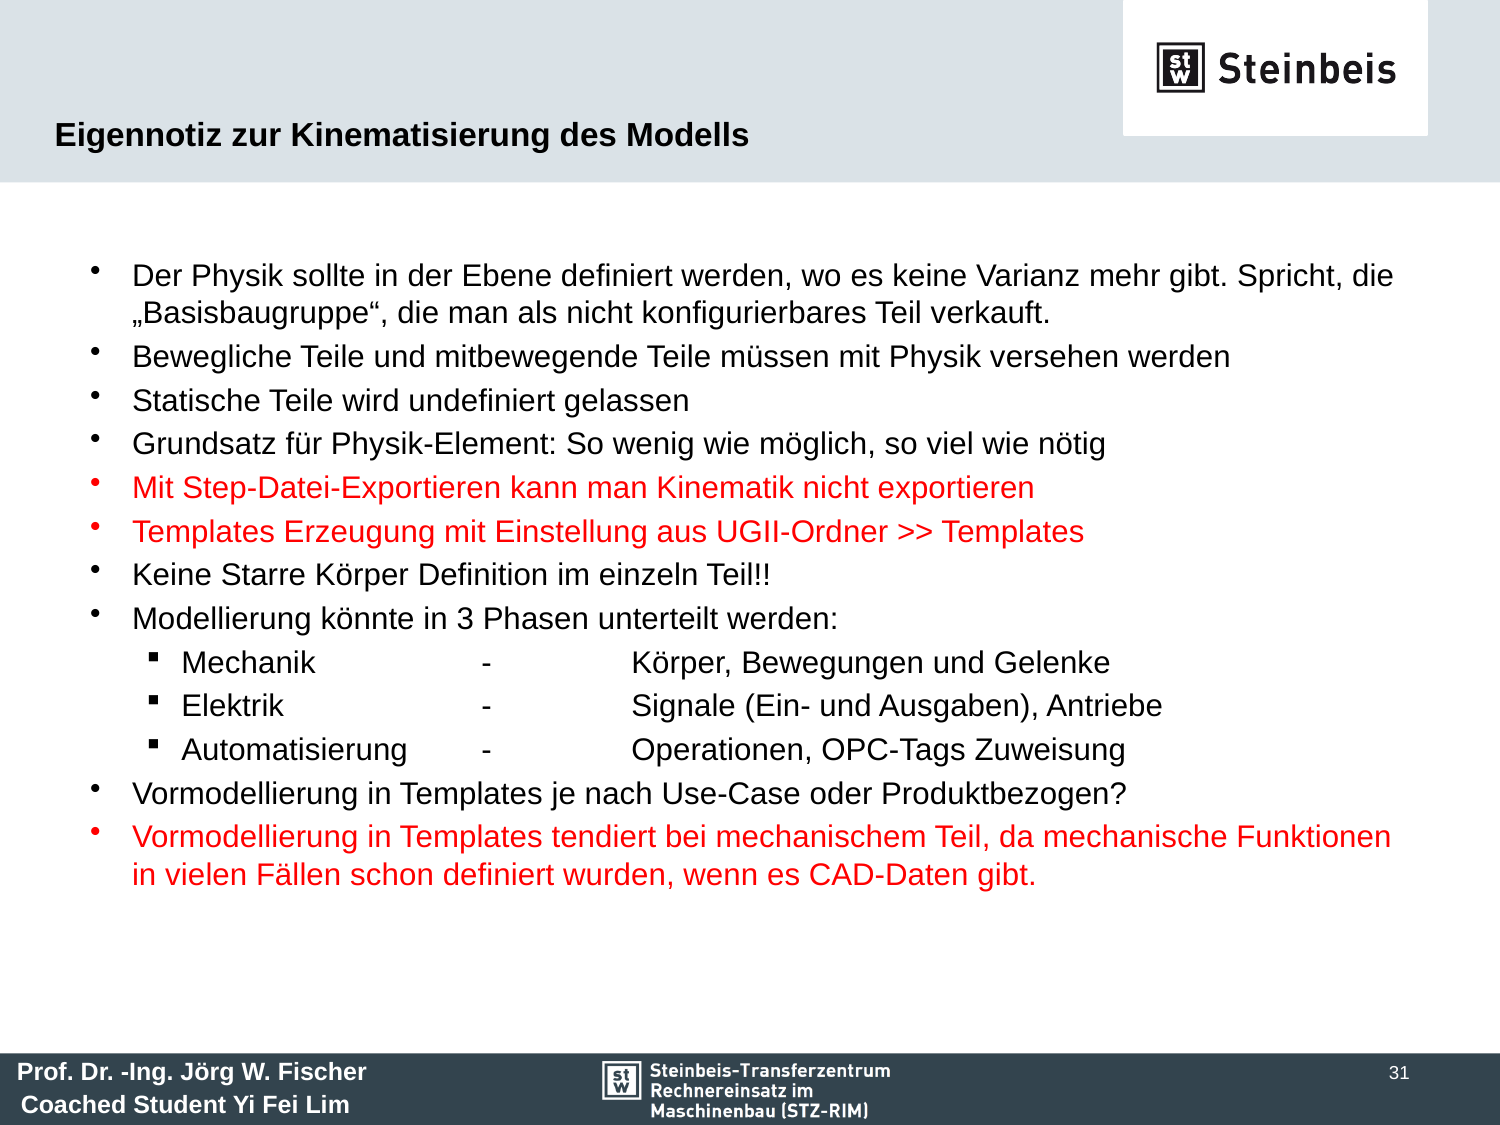

# Eigennotiz zur Kinematisierung des Modells
Der Physik sollte in der Ebene definiert werden, wo es keine Varianz mehr gibt. Spricht, die „Basisbaugruppe“, die man als nicht konfigurierbares Teil verkauft.
Bewegliche Teile und mitbewegende Teile müssen mit Physik versehen werden
Statische Teile wird undefiniert gelassen
Grundsatz für Physik-Element: So wenig wie möglich, so viel wie nötig
Mit Step-Datei-Exportieren kann man Kinematik nicht exportieren
Templates Erzeugung mit Einstellung aus UGII-Ordner >> Templates
Keine Starre Körper Definition im einzeln Teil!!
Modellierung könnte in 3 Phasen unterteilt werden:
Mechanik		-	Körper, Bewegungen und Gelenke
Elektrik		-	Signale (Ein- und Ausgaben), Antriebe
Automatisierung	-	Operationen, OPC-Tags Zuweisung
Vormodellierung in Templates je nach Use-Case oder Produktbezogen?
Vormodellierung in Templates tendiert bei mechanischem Teil, da mechanische Funktionen in vielen Fällen schon definiert wurden, wenn es CAD-Daten gibt.

31